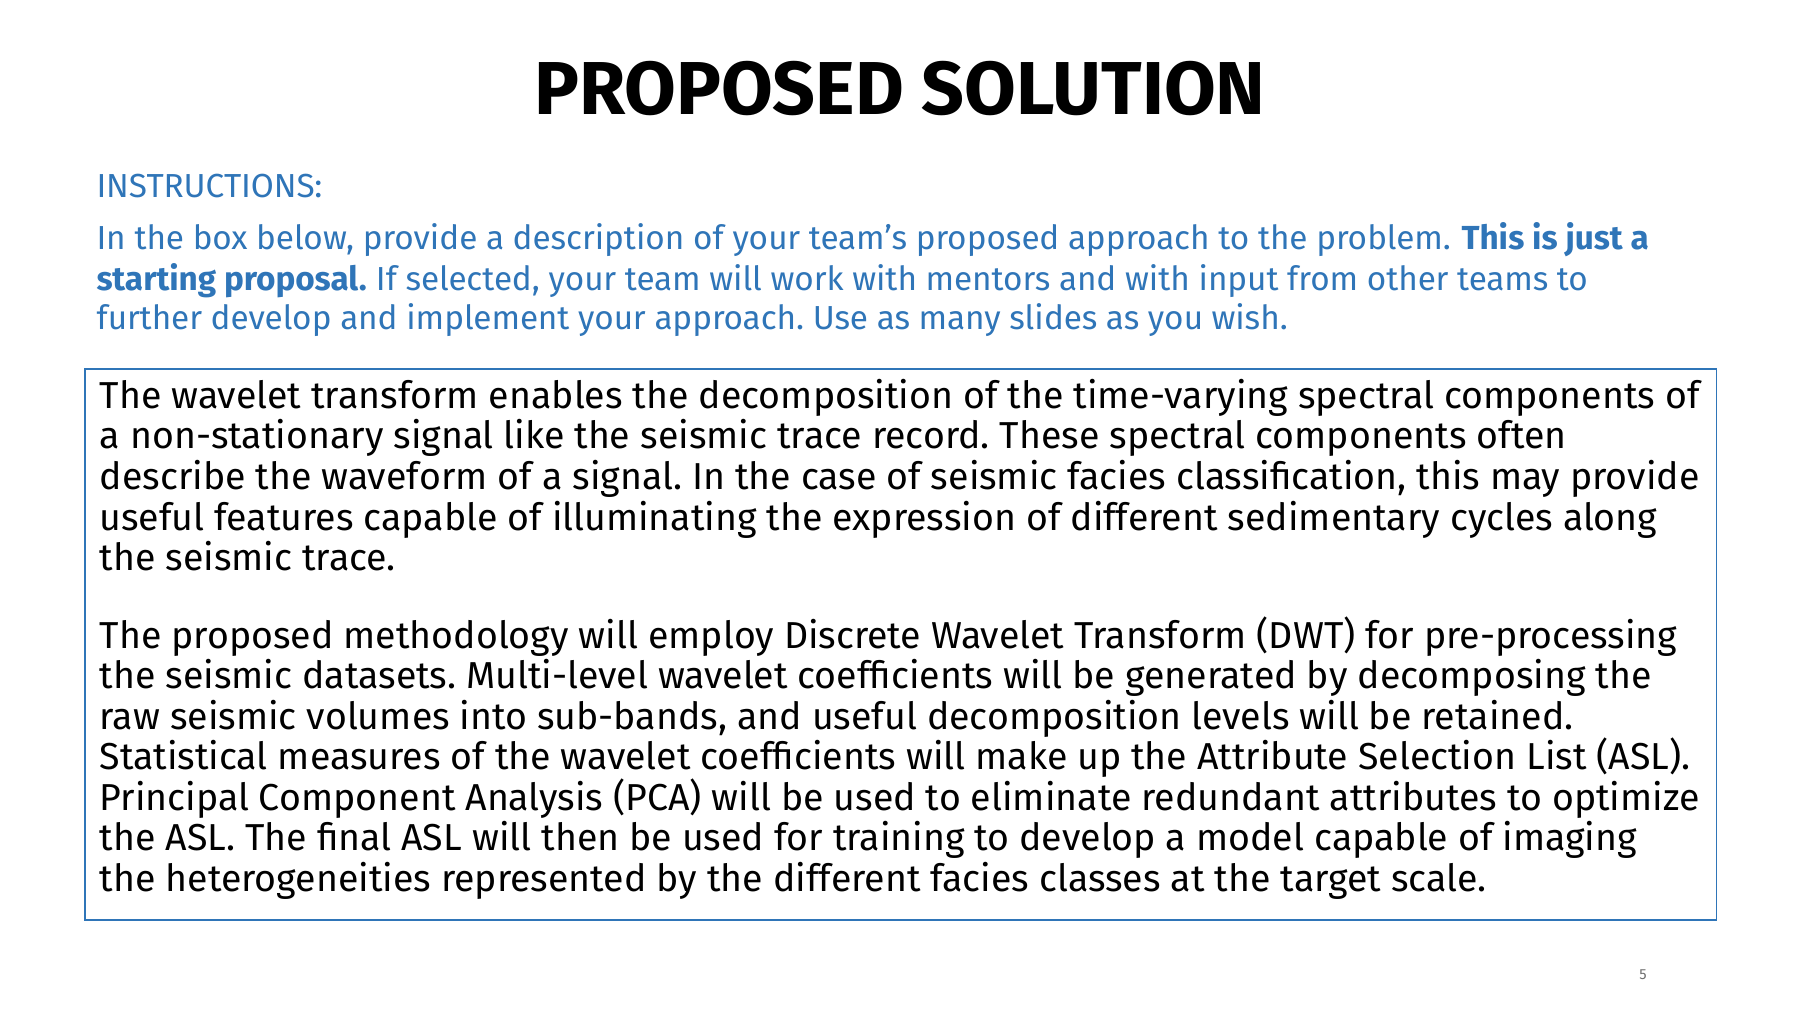

# Proposed solution
INSTRUCTIONS:
In the box below, provide a description of your team’s proposed approach to the problem. This is just a starting proposal. If selected, your team will work with mentors and with input from other teams to further develop and implement your approach. Use as many slides as you wish.

The wavelet transform enables the decomposition of the time-varying spectral components of a non-stationary signal like the seismic trace record. These spectral components often describe the waveform of a signal. In the case of seismic facies classification, this may provide useful features capable of illuminating the expression of different sedimentary cycles along the seismic trace.
The proposed methodology will employ Discrete Wavelet Transform (DWT) for pre-processing the seismic datasets. Multi-level wavelet coefficients will be generated by decomposing the raw seismic volumes into sub-bands, and useful decomposition levels will be retained. Statistical measures of the wavelet coefficients will make up the Attribute Selection List (ASL). Principal Component Analysis (PCA) will be used to eliminate redundant attributes to optimize the ASL. The final ASL will then be used for training to develop a model capable of imaging the heterogeneities represented by the different facies classes at the target scale.